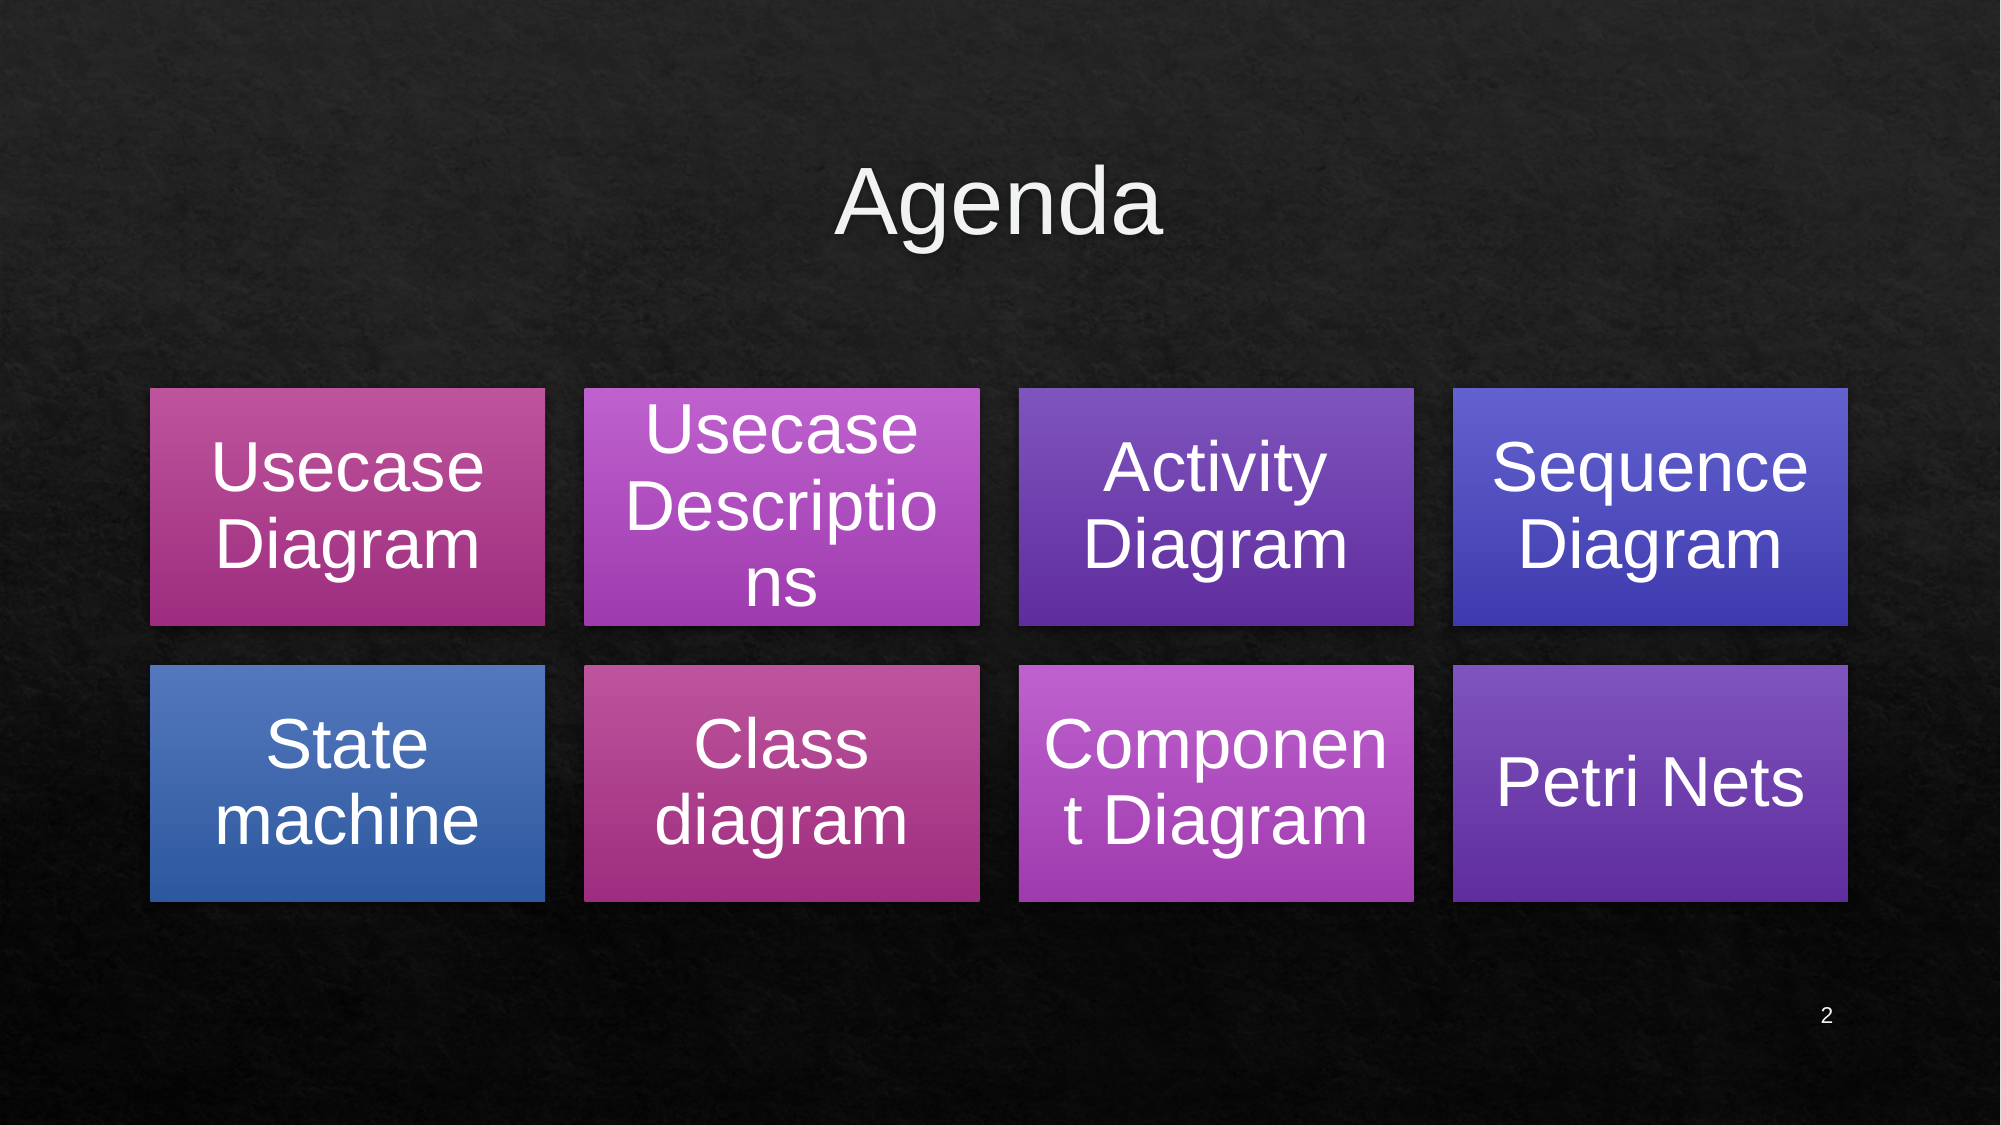

# Agenda
Usecase Diagram
Usecase Descriptions
Activity Diagram
Sequence Diagram
State machine
Class diagram
Component Diagram
Petri Nets
2